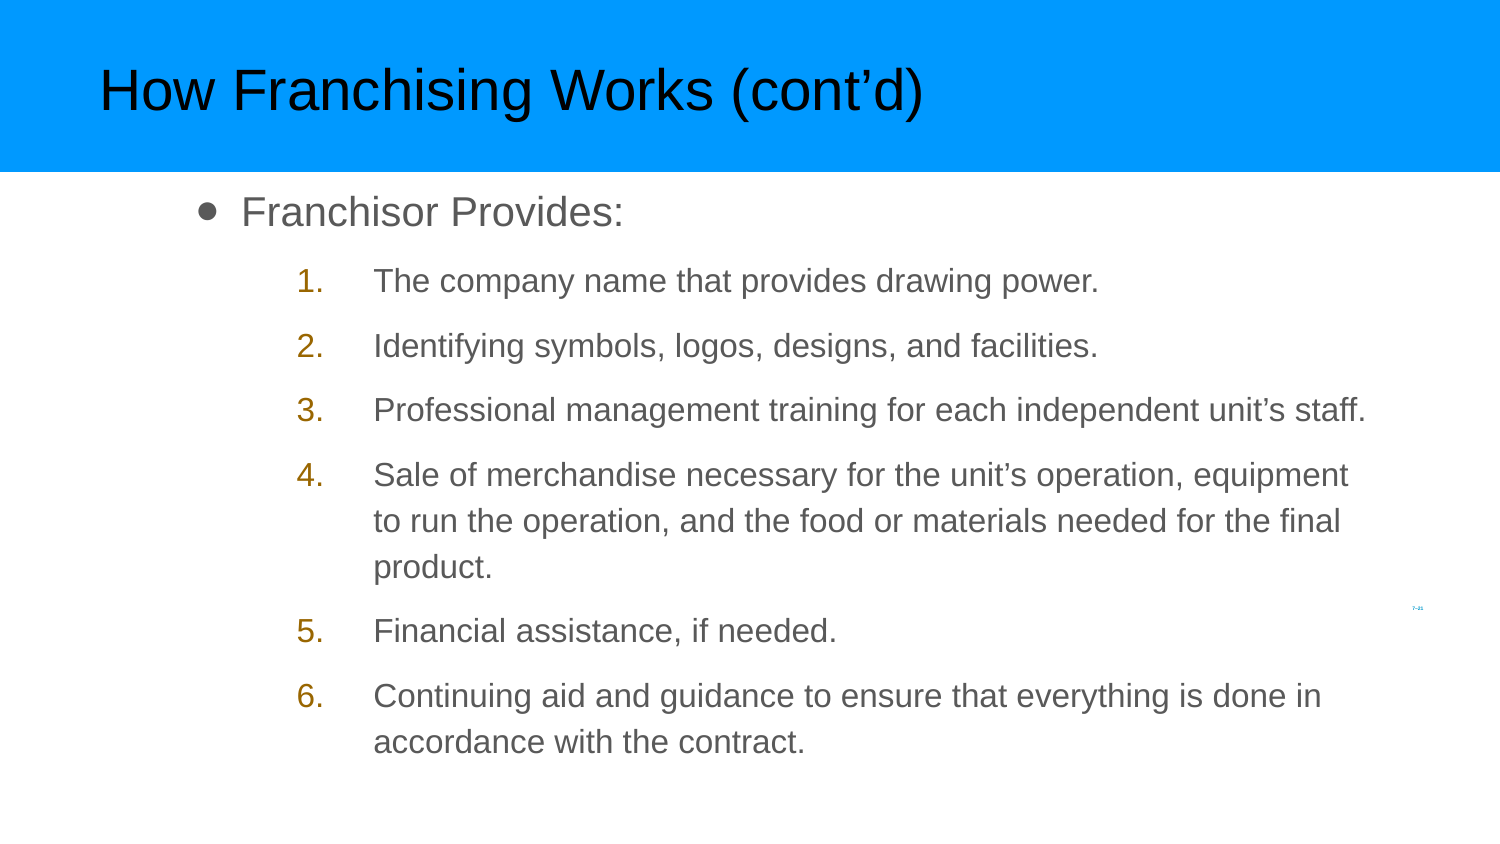

# How Franchising Works (cont’d)
Franchisor Provides:
The company name that provides drawing power.
Identifying symbols, logos, designs, and facilities.
Professional management training for each independent unit’s staff.
Sale of merchandise necessary for the unit’s operation, equipment to run the operation, and the food or materials needed for the final product.
Financial assistance, if needed.
Continuing aid and guidance to ensure that everything is done in accordance with the contract.
7–21